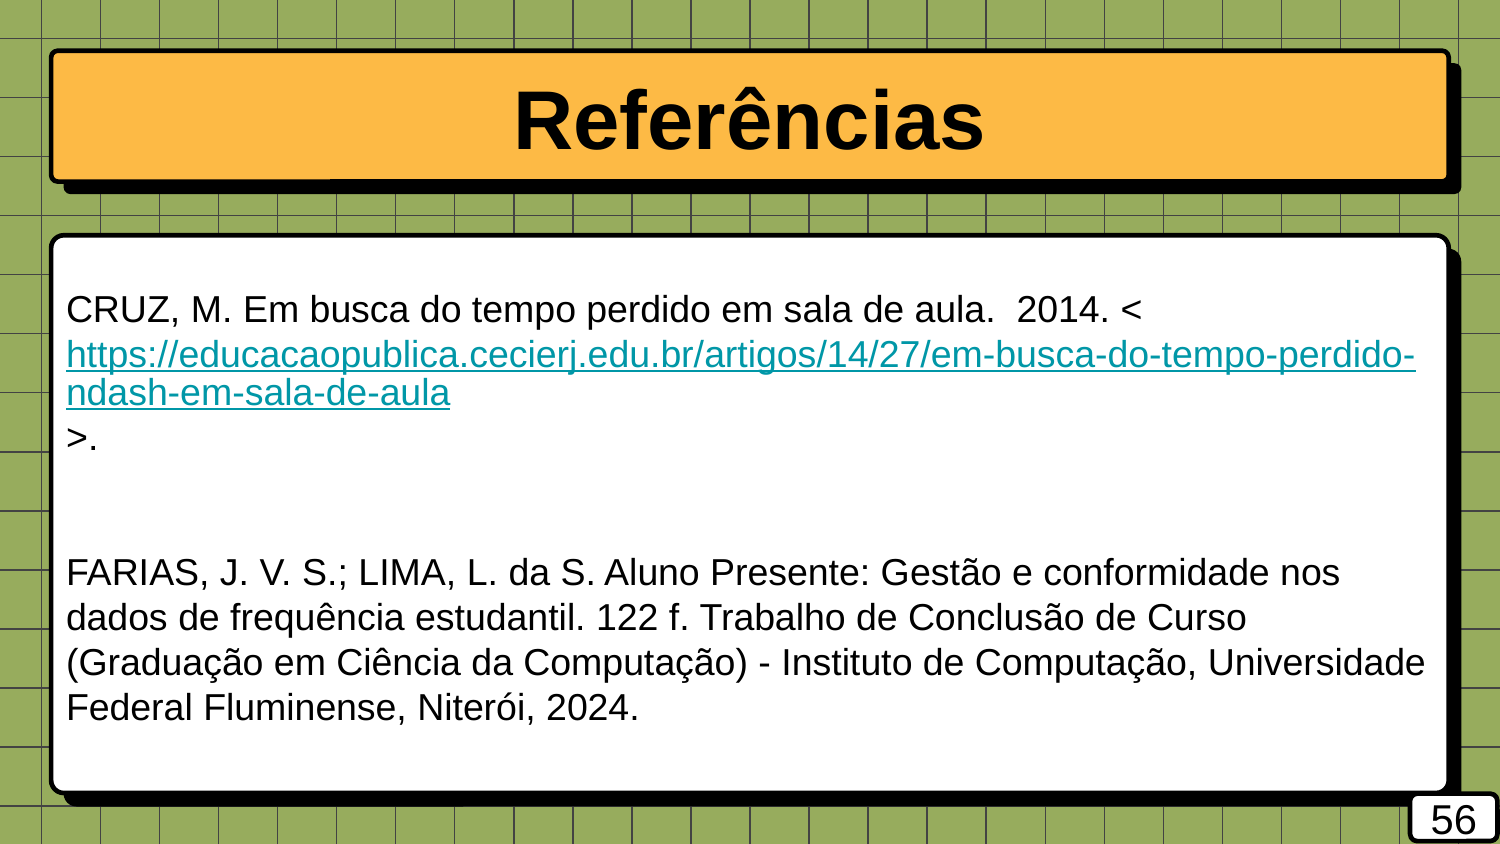

# Referências

CRUZ, M. Em busca do tempo perdido em sala de aula.  2014. <https://educacaopublica.cecierj.edu.br/artigos/14/27/em-busca-do-tempo-perdido-ndash-em-sala-de-aula>.

FARIAS, J. V. S.; LIMA, L. da S. Aluno Presente: Gestão e conformidade nos dados de frequência estudantil. 122 f. Trabalho de Conclusão de Curso (Graduação em Ciência da Computação) - Instituto de Computação, Universidade Federal Fluminense, Niterói, 2024.

56